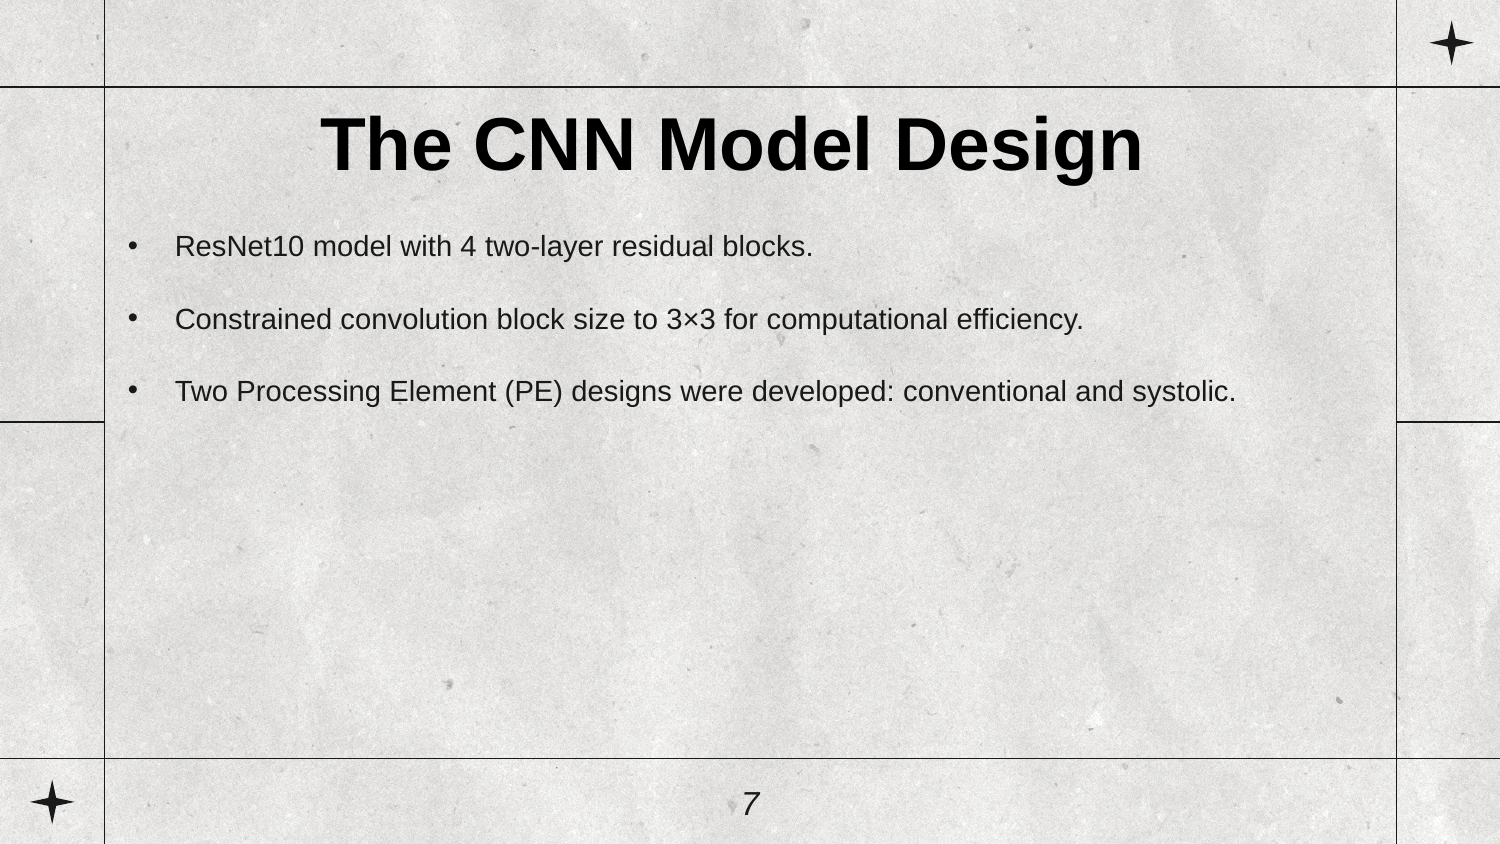

The CNN Model Design
ResNet10 model with 4 two-layer residual blocks.
Constrained convolution block size to 3×3 for computational efficiency.
Two Processing Element (PE) designs were developed: conventional and systolic.

7